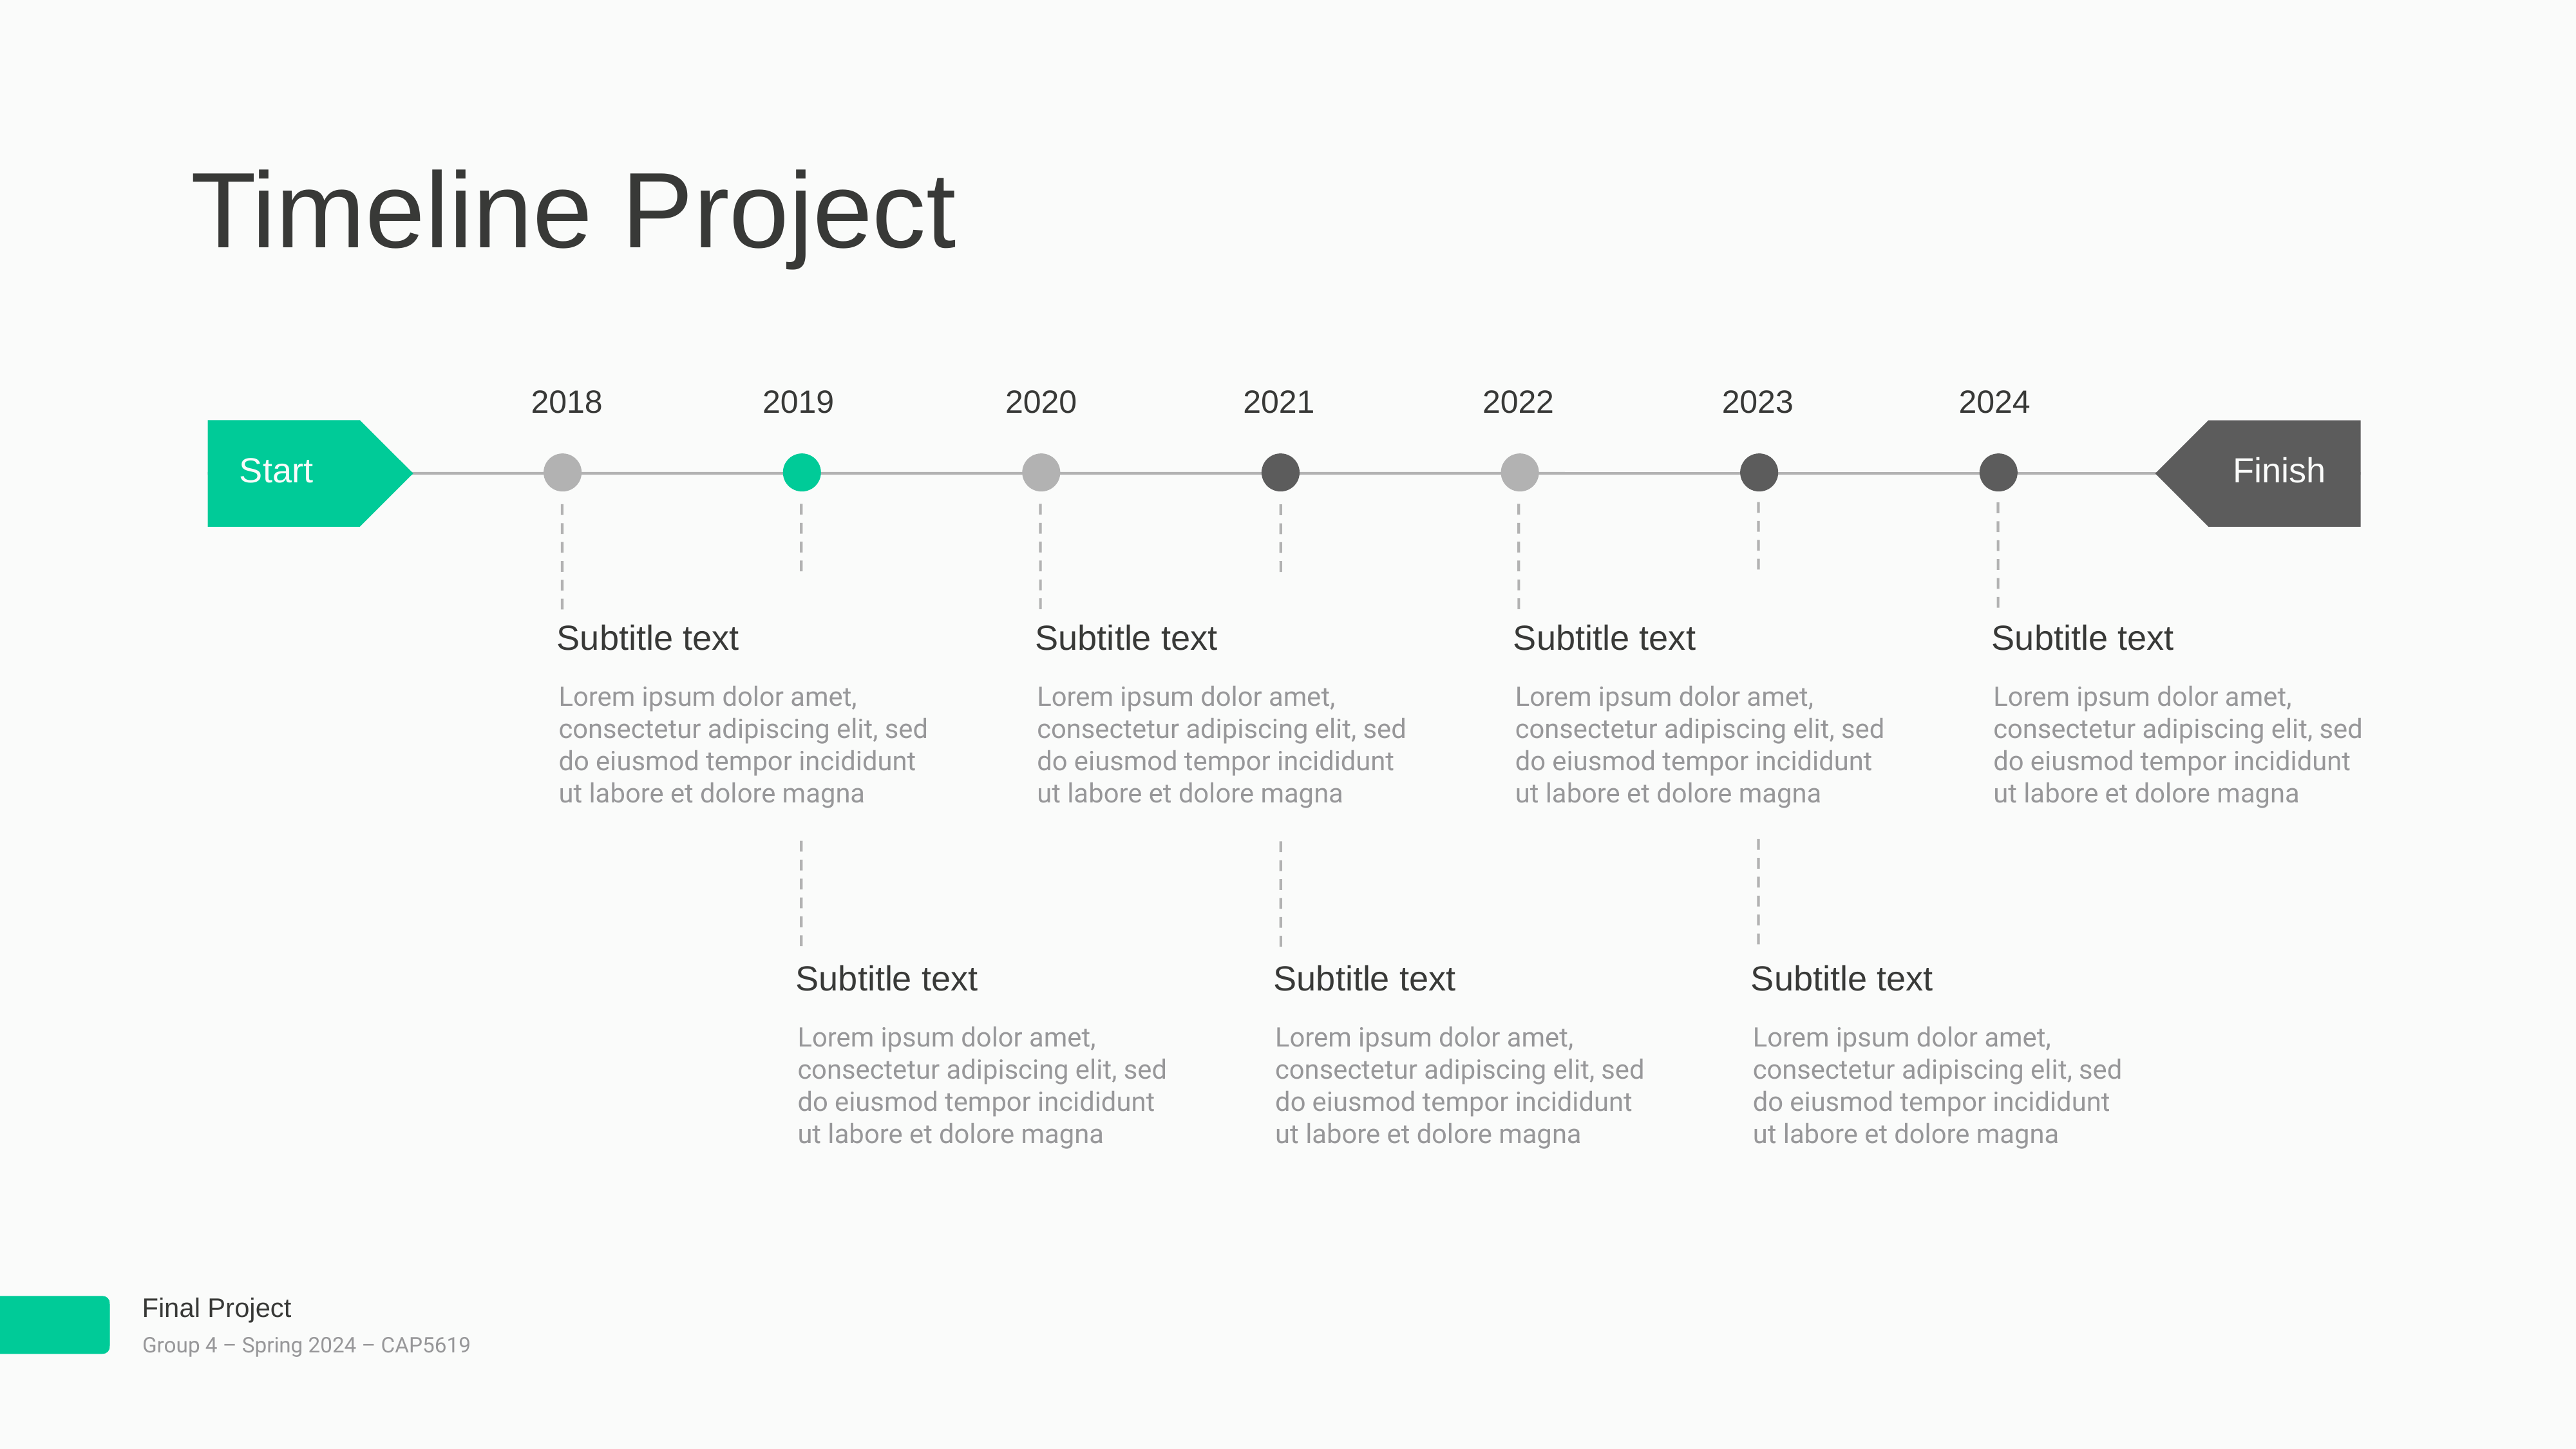

Timeline Project
2018
2019
2020
2021
2022
2023
2024

Start
Finish

Subtitle text
Subtitle text
Subtitle text
Subtitle text
Lorem ipsum dolor amet, consectetur adipiscing elit, sed do eiusmod tempor incididunt ut labore et dolore magna
Lorem ipsum dolor amet, consectetur adipiscing elit, sed do eiusmod tempor incididunt ut labore et dolore magna
Lorem ipsum dolor amet, consectetur adipiscing elit, sed do eiusmod tempor incididunt ut labore et dolore magna
Lorem ipsum dolor amet, consectetur adipiscing elit, sed do eiusmod tempor incididunt ut labore et dolore magna

Subtitle text
Subtitle text
Subtitle text
Lorem ipsum dolor amet, consectetur adipiscing elit, sed do eiusmod tempor incididunt ut labore et dolore magna
Lorem ipsum dolor amet, consectetur adipiscing elit, sed do eiusmod tempor incididunt ut labore et dolore magna
Lorem ipsum dolor amet, consectetur adipiscing elit, sed do eiusmod tempor incididunt ut labore et dolore magna